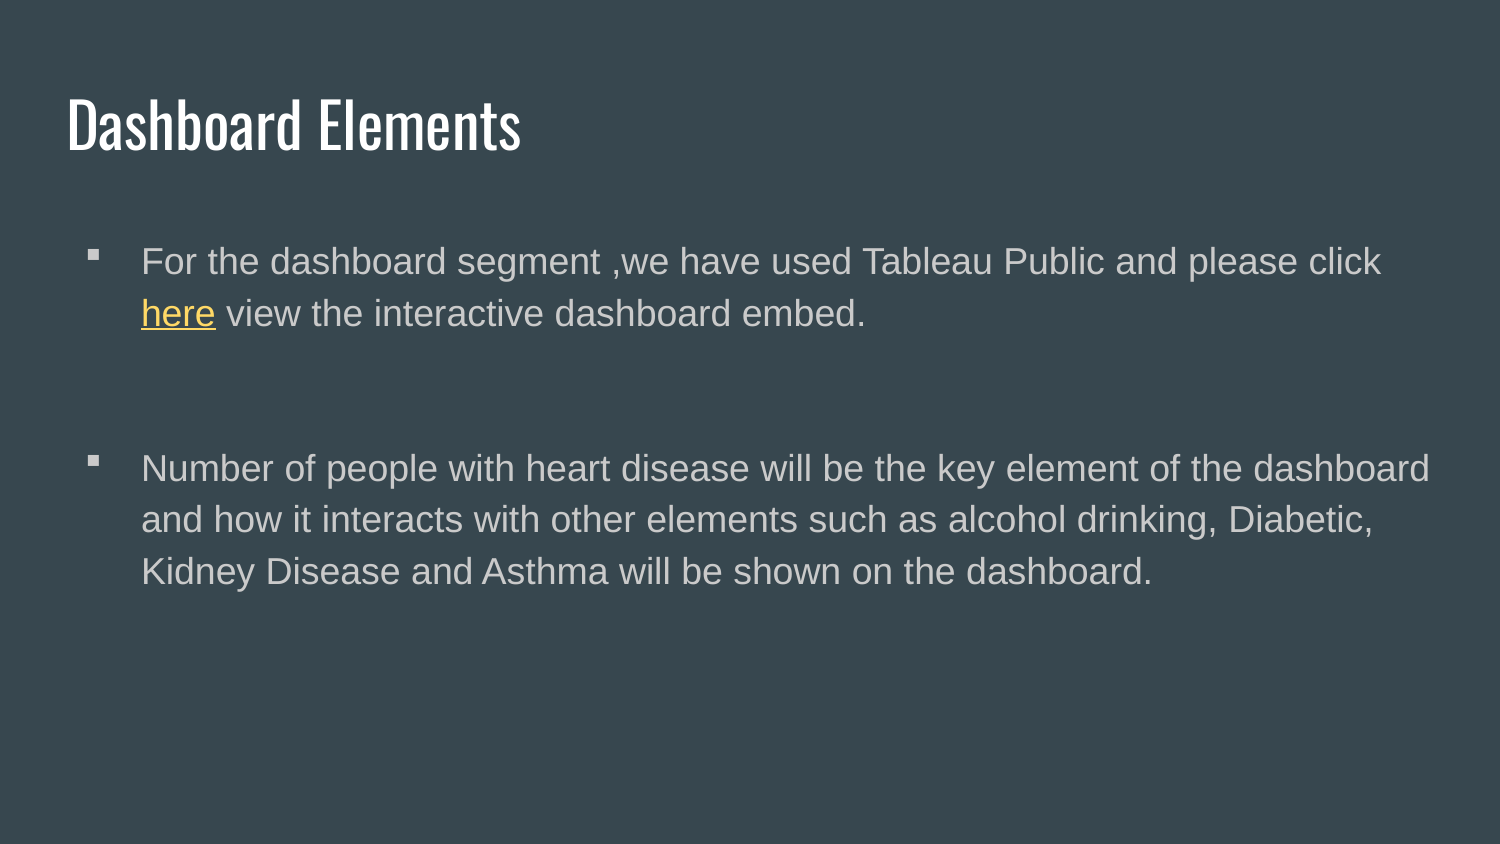

# Dashboard Elements
For the dashboard segment ,we have used Tableau Public and please click here view the interactive dashboard embed.

Number of people with heart disease will be the key element of the dashboard and how it interacts with other elements such as alcohol drinking, Diabetic, Kidney Disease and Asthma will be shown on the dashboard.